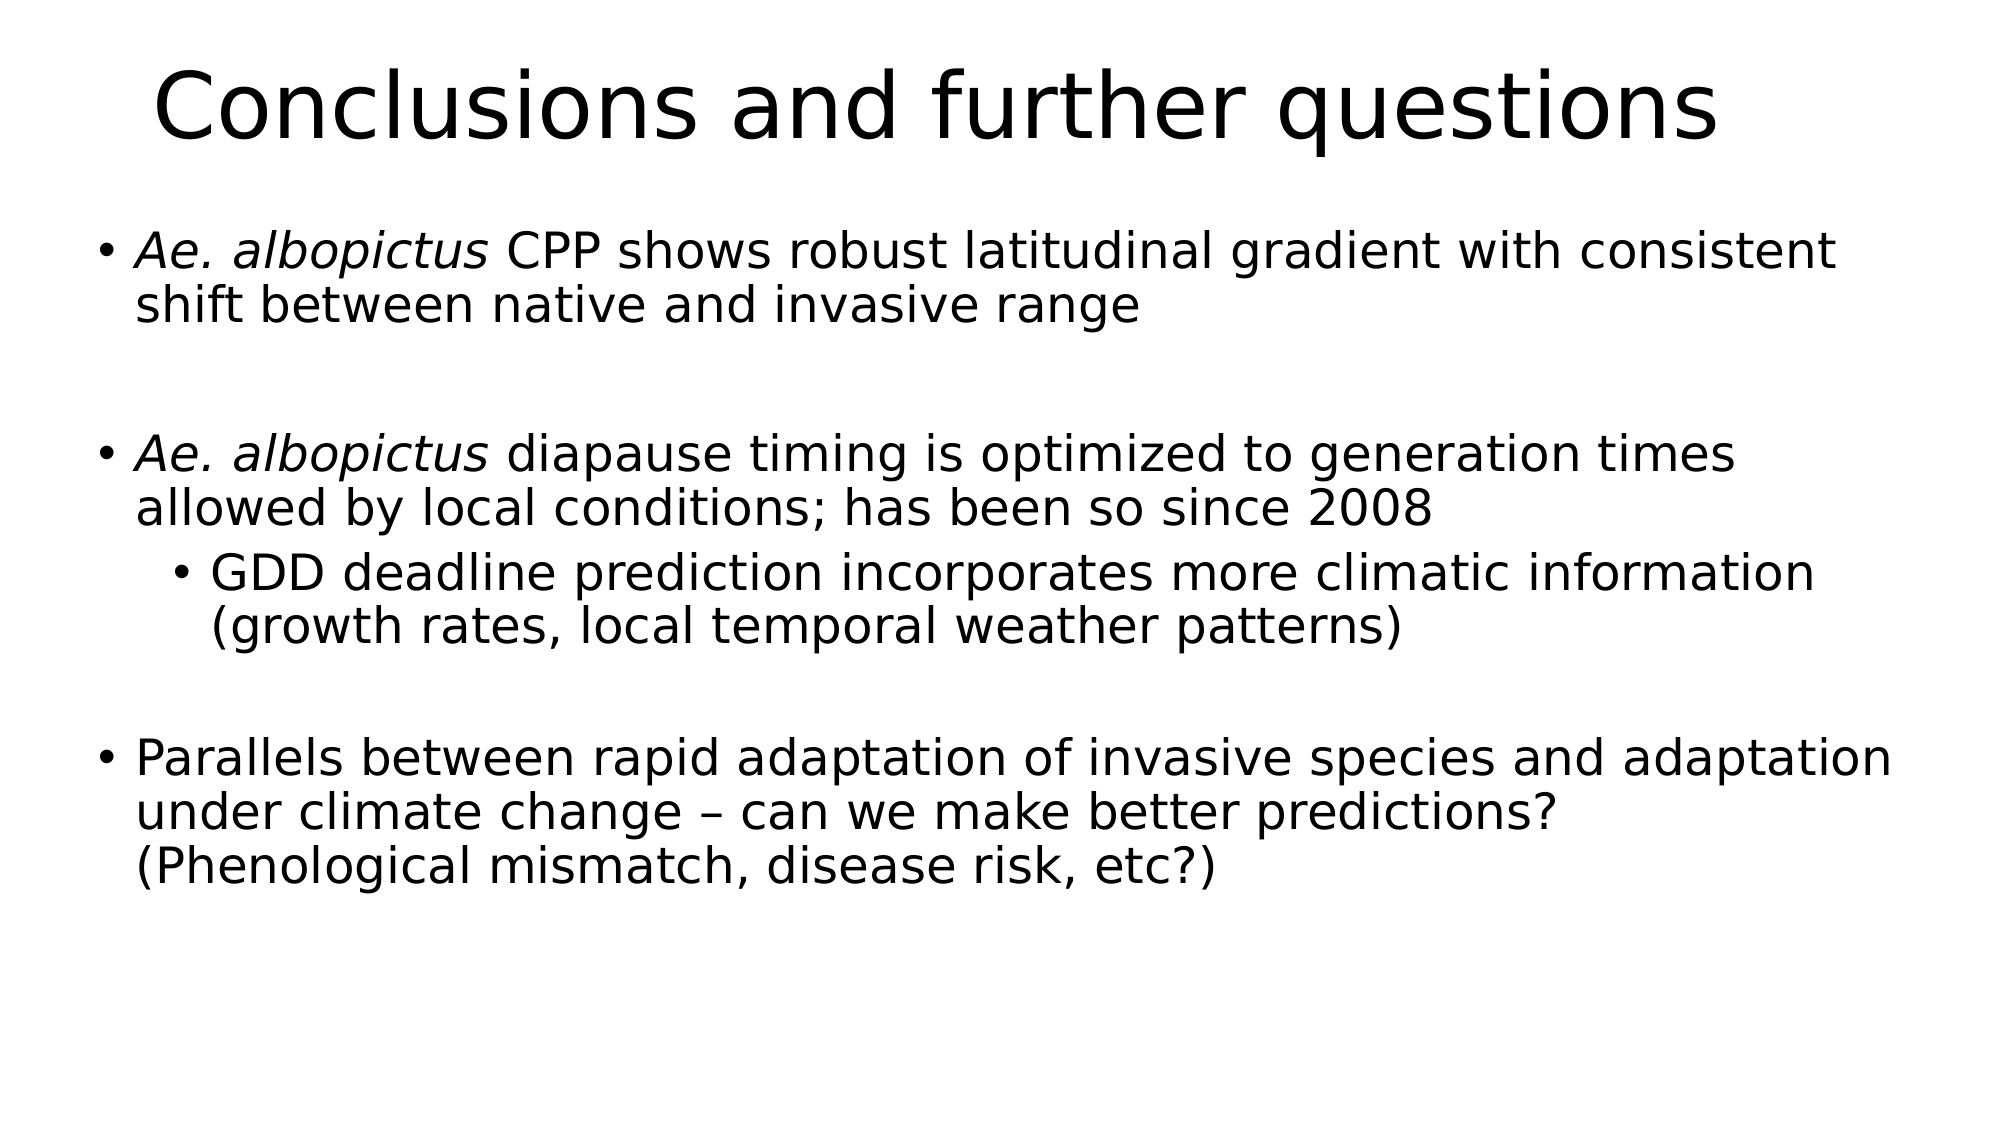

# Conclusions and further questions
Ae. albopictus CPP shows robust latitudinal gradient with consistent shift between native and invasive range

Ae. albopictus diapause timing is optimized to generation times allowed by local conditions; has been so since 2008
GDD deadline prediction incorporates more climatic information (growth rates, local temporal weather patterns)

Parallels between rapid adaptation of invasive species and adaptation under climate change – can we make better predictions? (Phenological mismatch, disease risk, etc?)